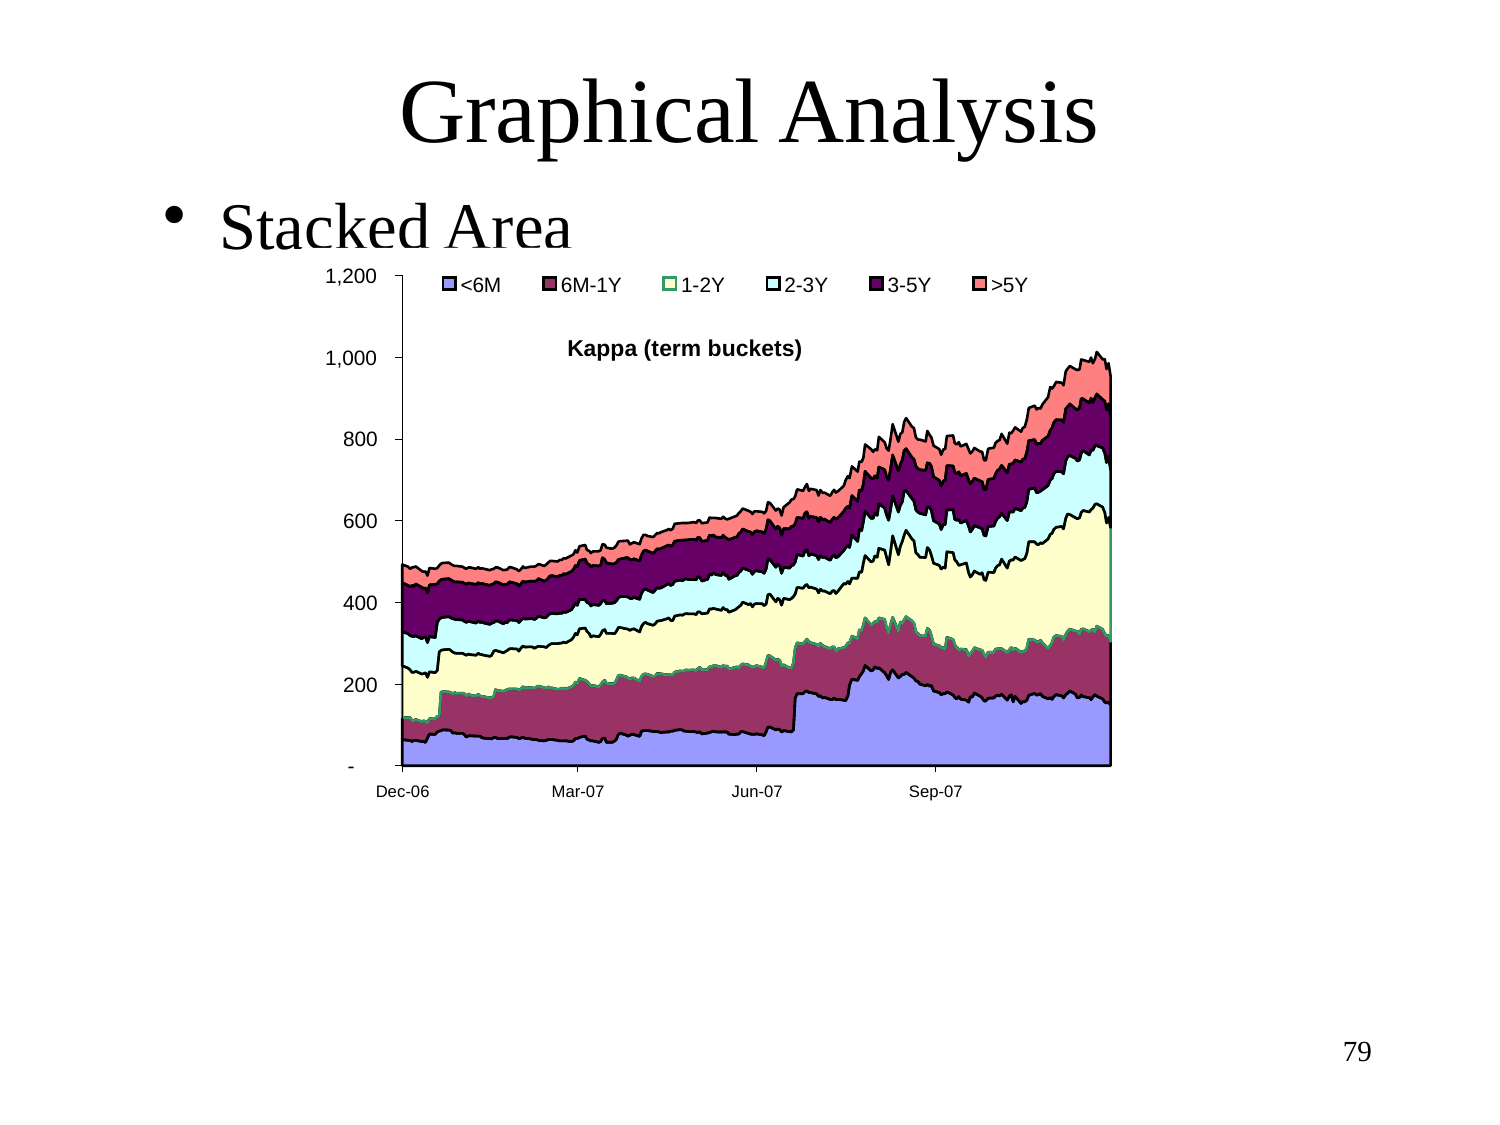

# Graphical Analysis
Stacked Area

1,200
<6M
6M-1Y
1-2Y
2-3Y
3-5Y
>5Y

Kappa (term buckets)
1,000

800

600

400

200

-

Dec-06
Mar-07
Jun-07
Sep-07
79